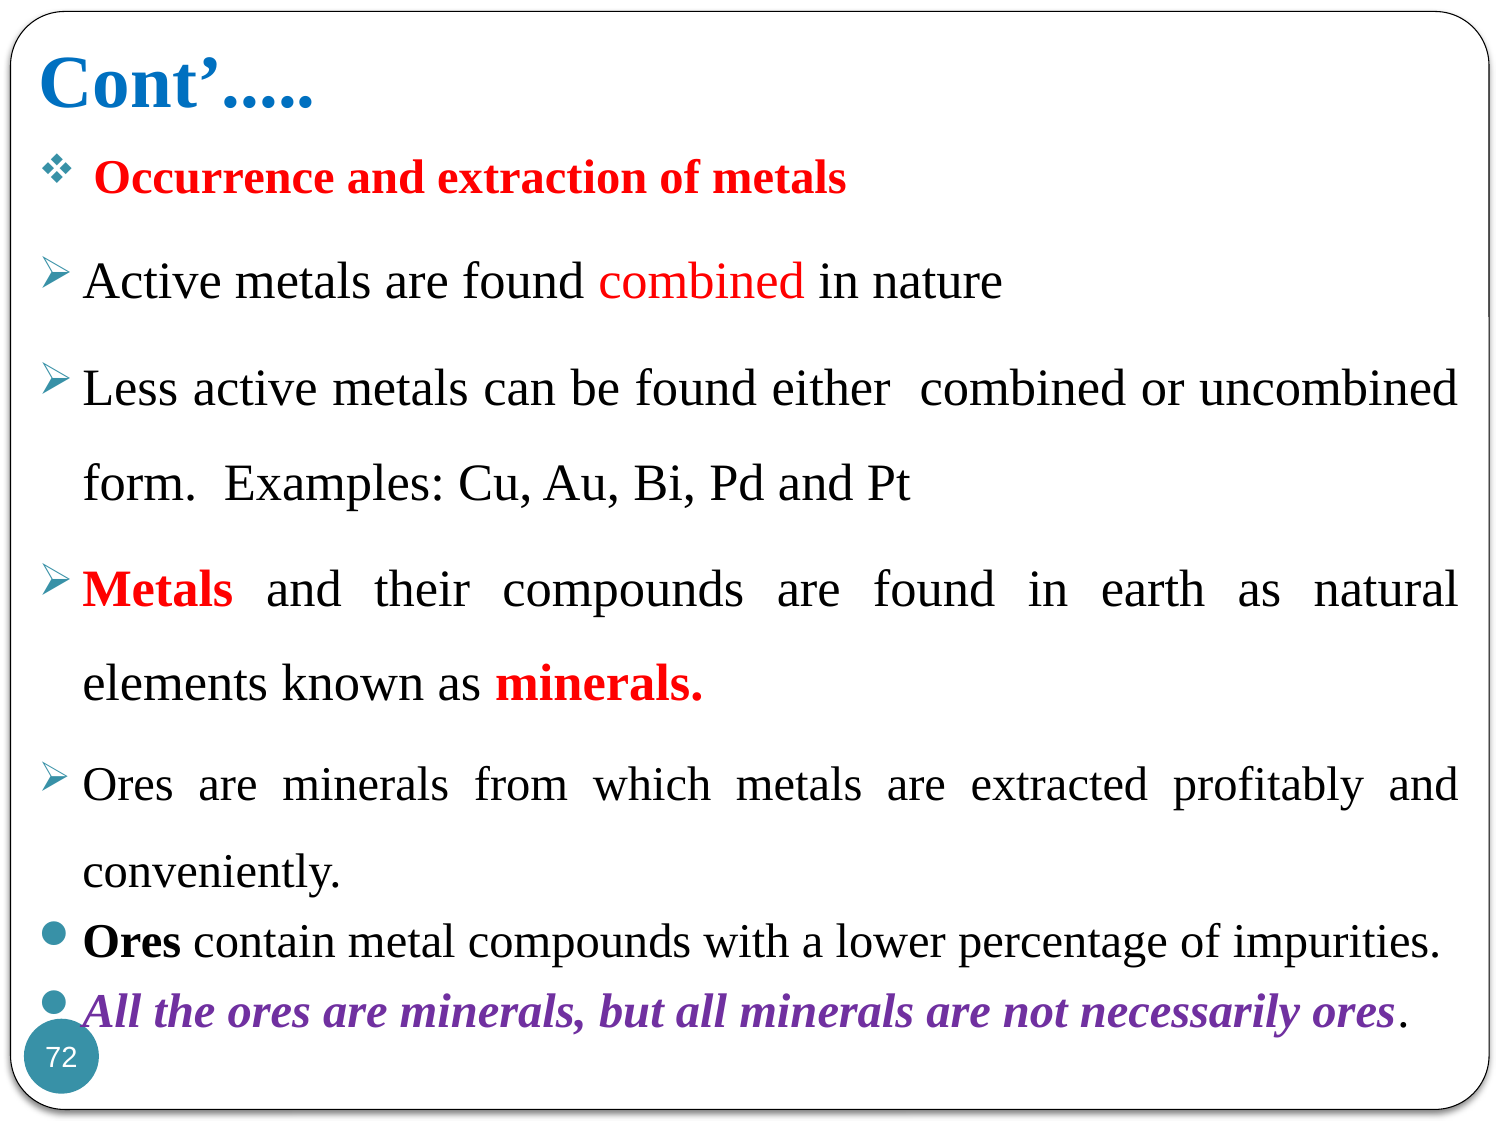

# Cont’.....
Occurrence and extraction of metals
Active metals are found combined in nature
Less active metals can be found either  combined or uncombined form.  Examples: Cu, Au, Bi, Pd and Pt
Metals and their compounds are found in earth as natural elements known as minerals.
Ores are minerals from which metals are extracted profitably and conveniently.
Ores contain metal compounds with a lower percentage of impurities.
All the ores are minerals, but all minerals are not necessarily ores.

72